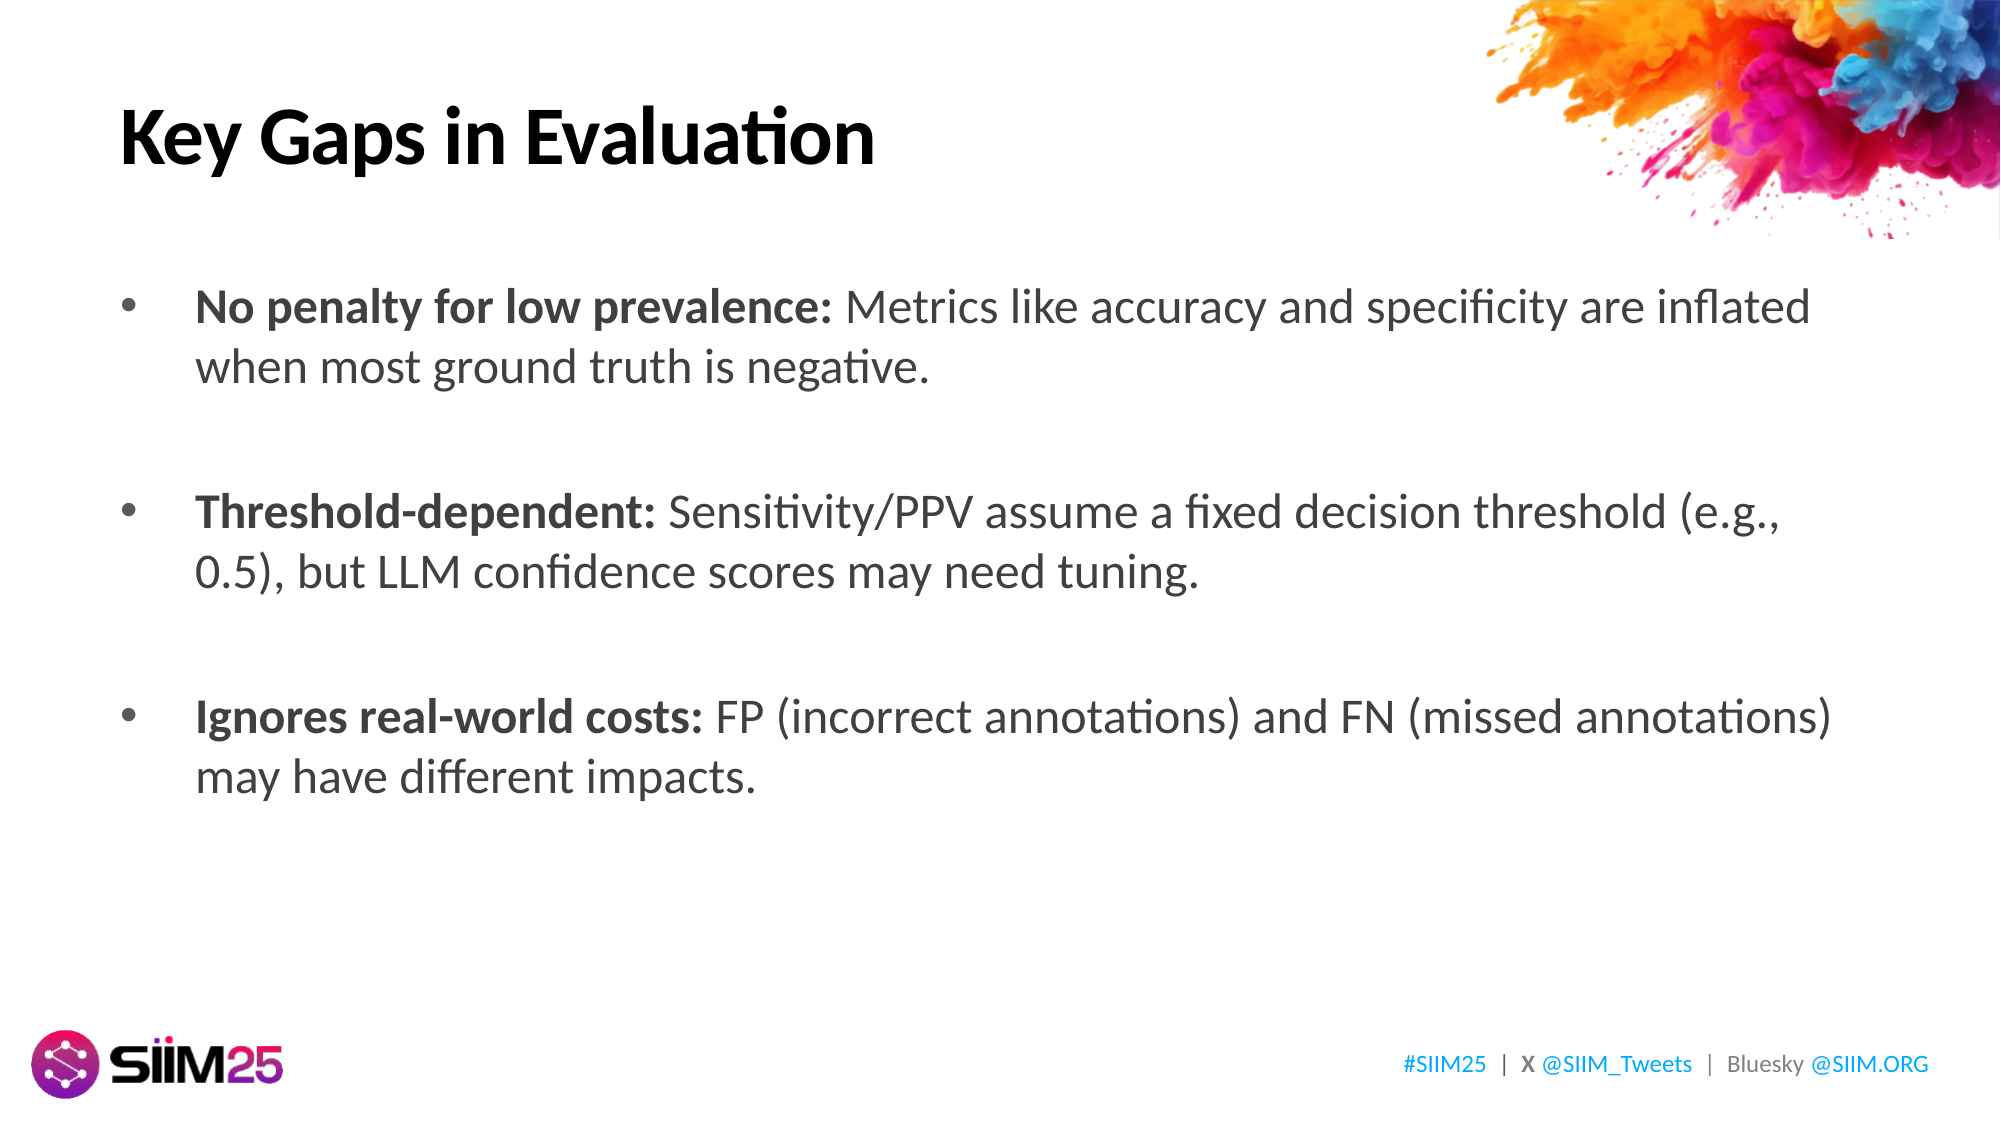

# Key Gaps in Evaluation
No penalty for low prevalence: Metrics like accuracy and specificity are inflated when most ground truth is negative.​

Threshold-dependent: Sensitivity/PPV assume a fixed decision threshold (e.g., 0.5), but LLM confidence scores may need tuning.​

Ignores real-world costs: FP (incorrect annotations) and FN (missed annotations) may have different impacts.

#SIIM25  |  X @SIIM_Tweets  |  Bluesky @SIIM.ORG